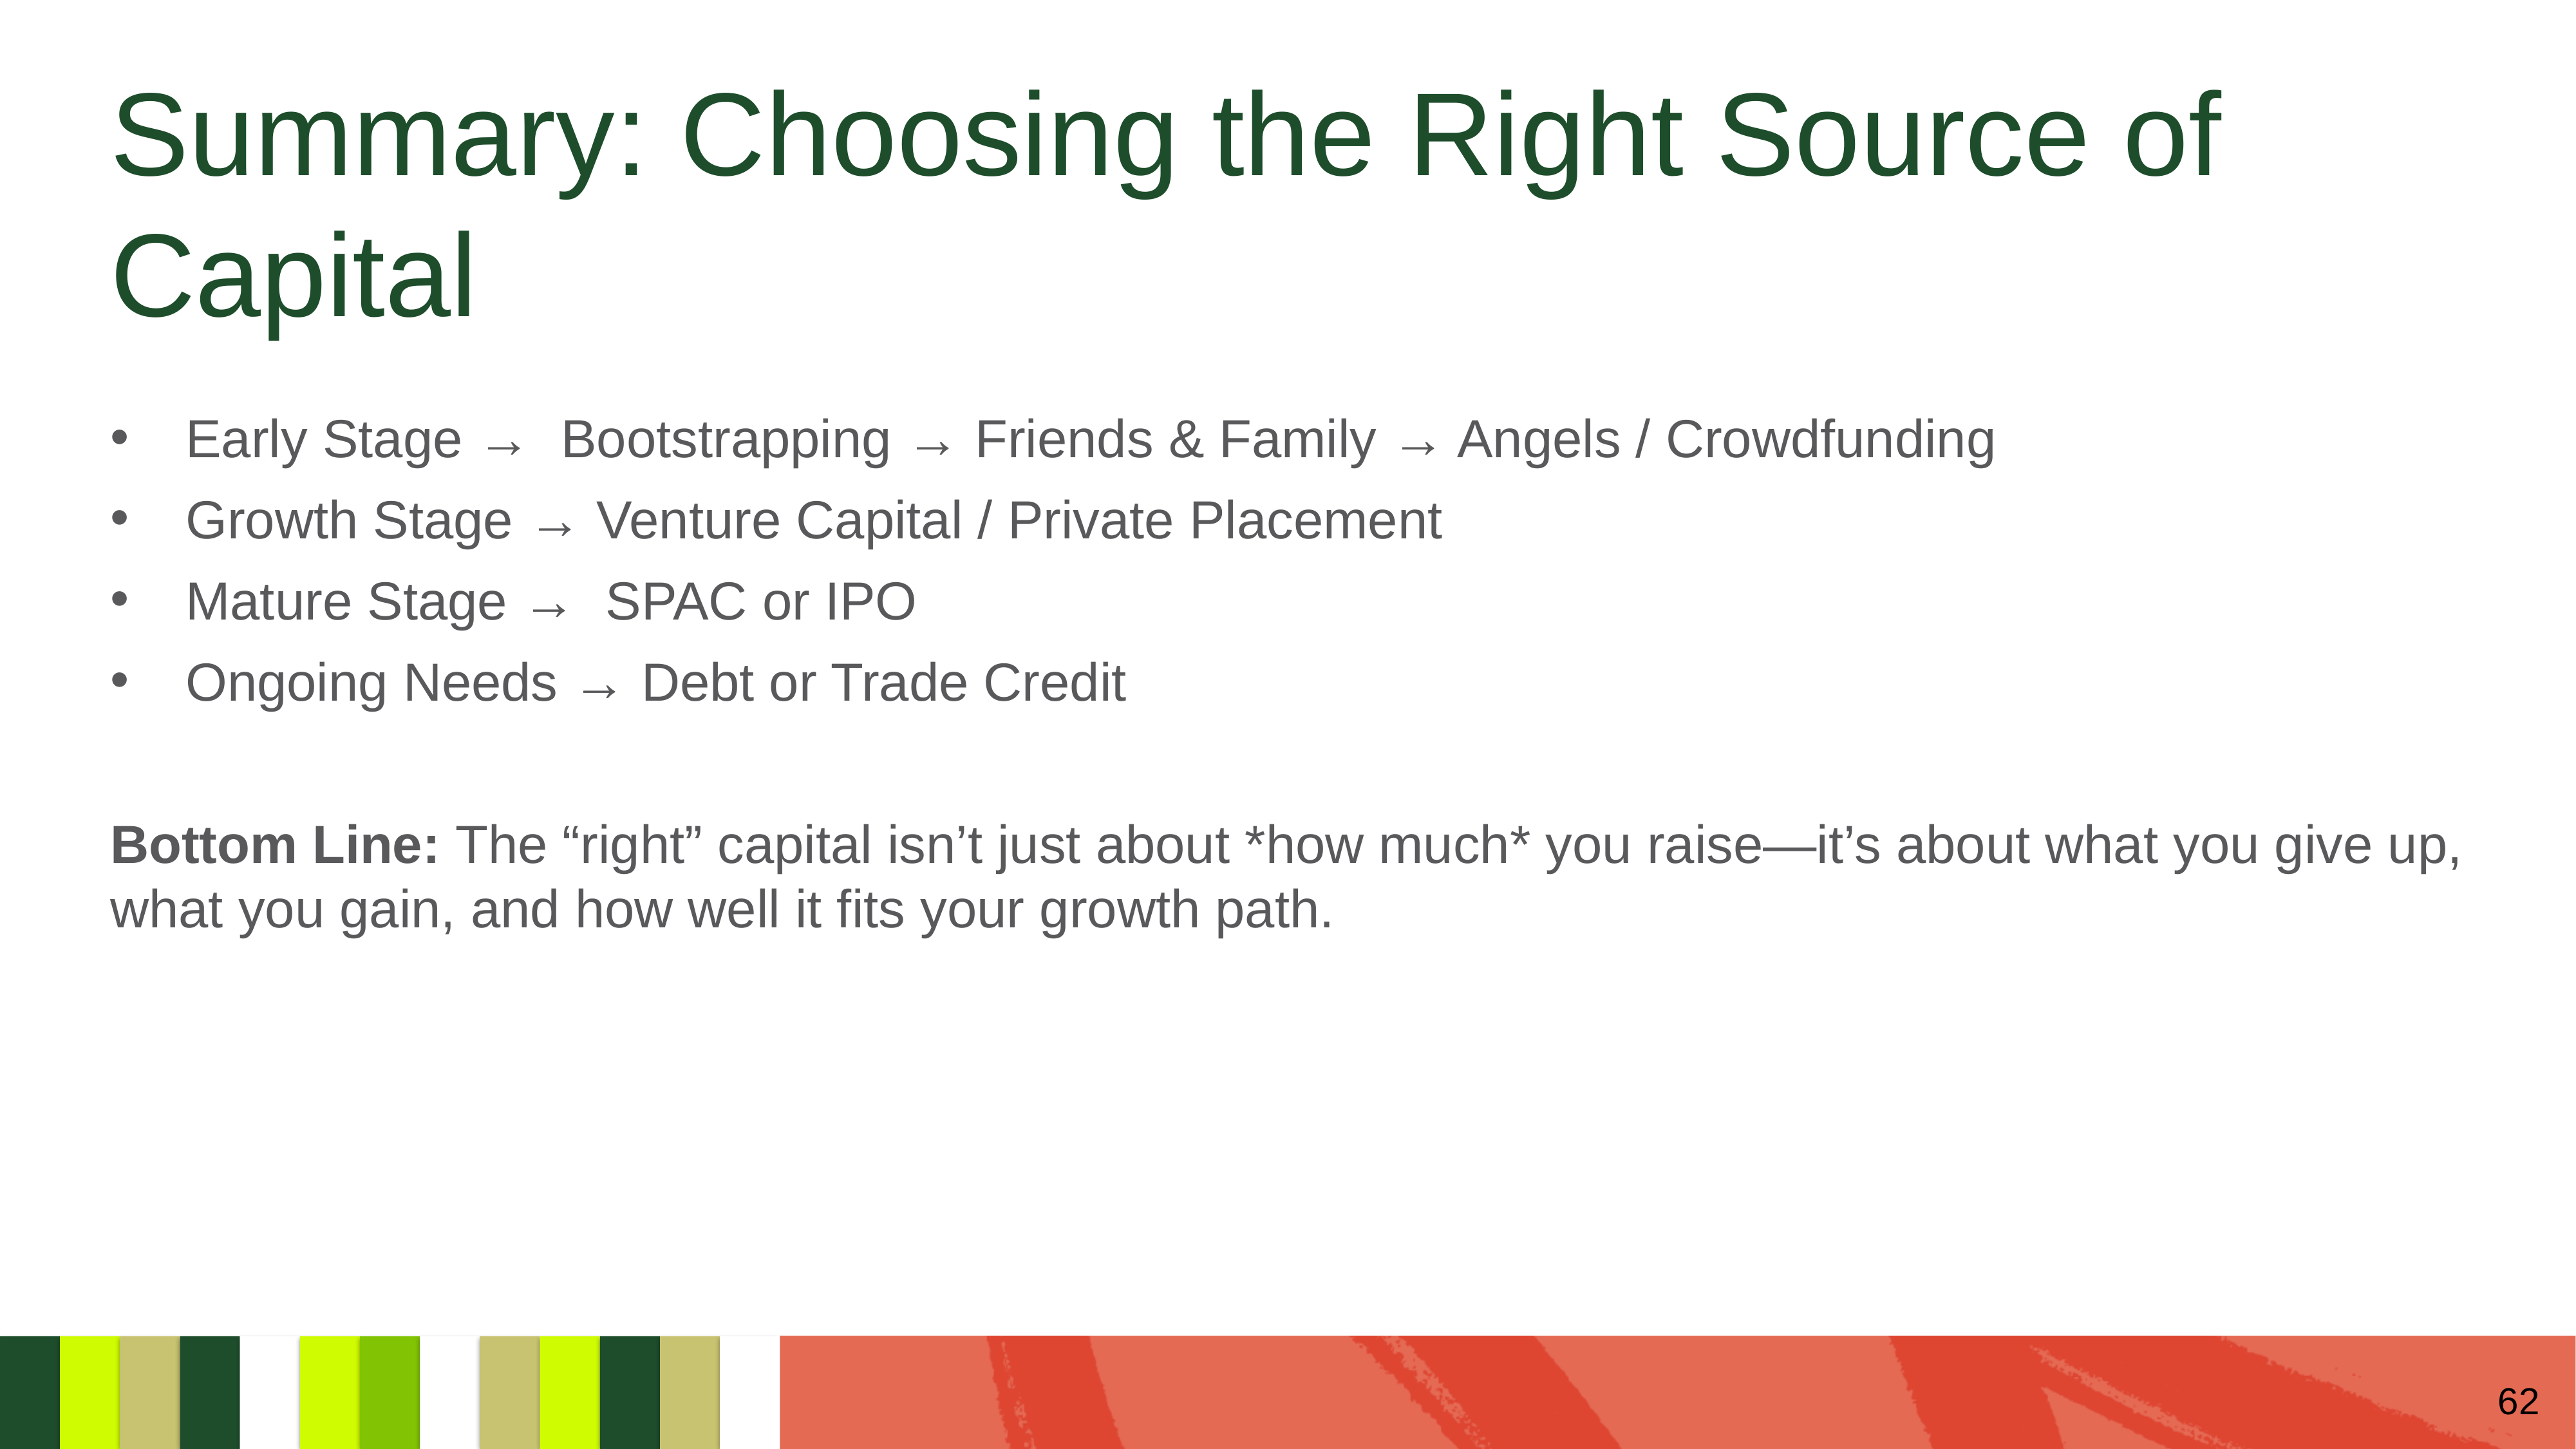

# Summary: Choosing the Right Source of Capital
Early Stage →  Bootstrapping → Friends & Family → Angels / Crowdfunding
Growth Stage → Venture Capital / Private Placement
Mature Stage →  SPAC or IPO
Ongoing Needs → Debt or Trade Credit

Bottom Line: The “right” capital isn’t just about *how much* you raise—it’s about what you give up, what you gain, and how well it fits your growth path.
62